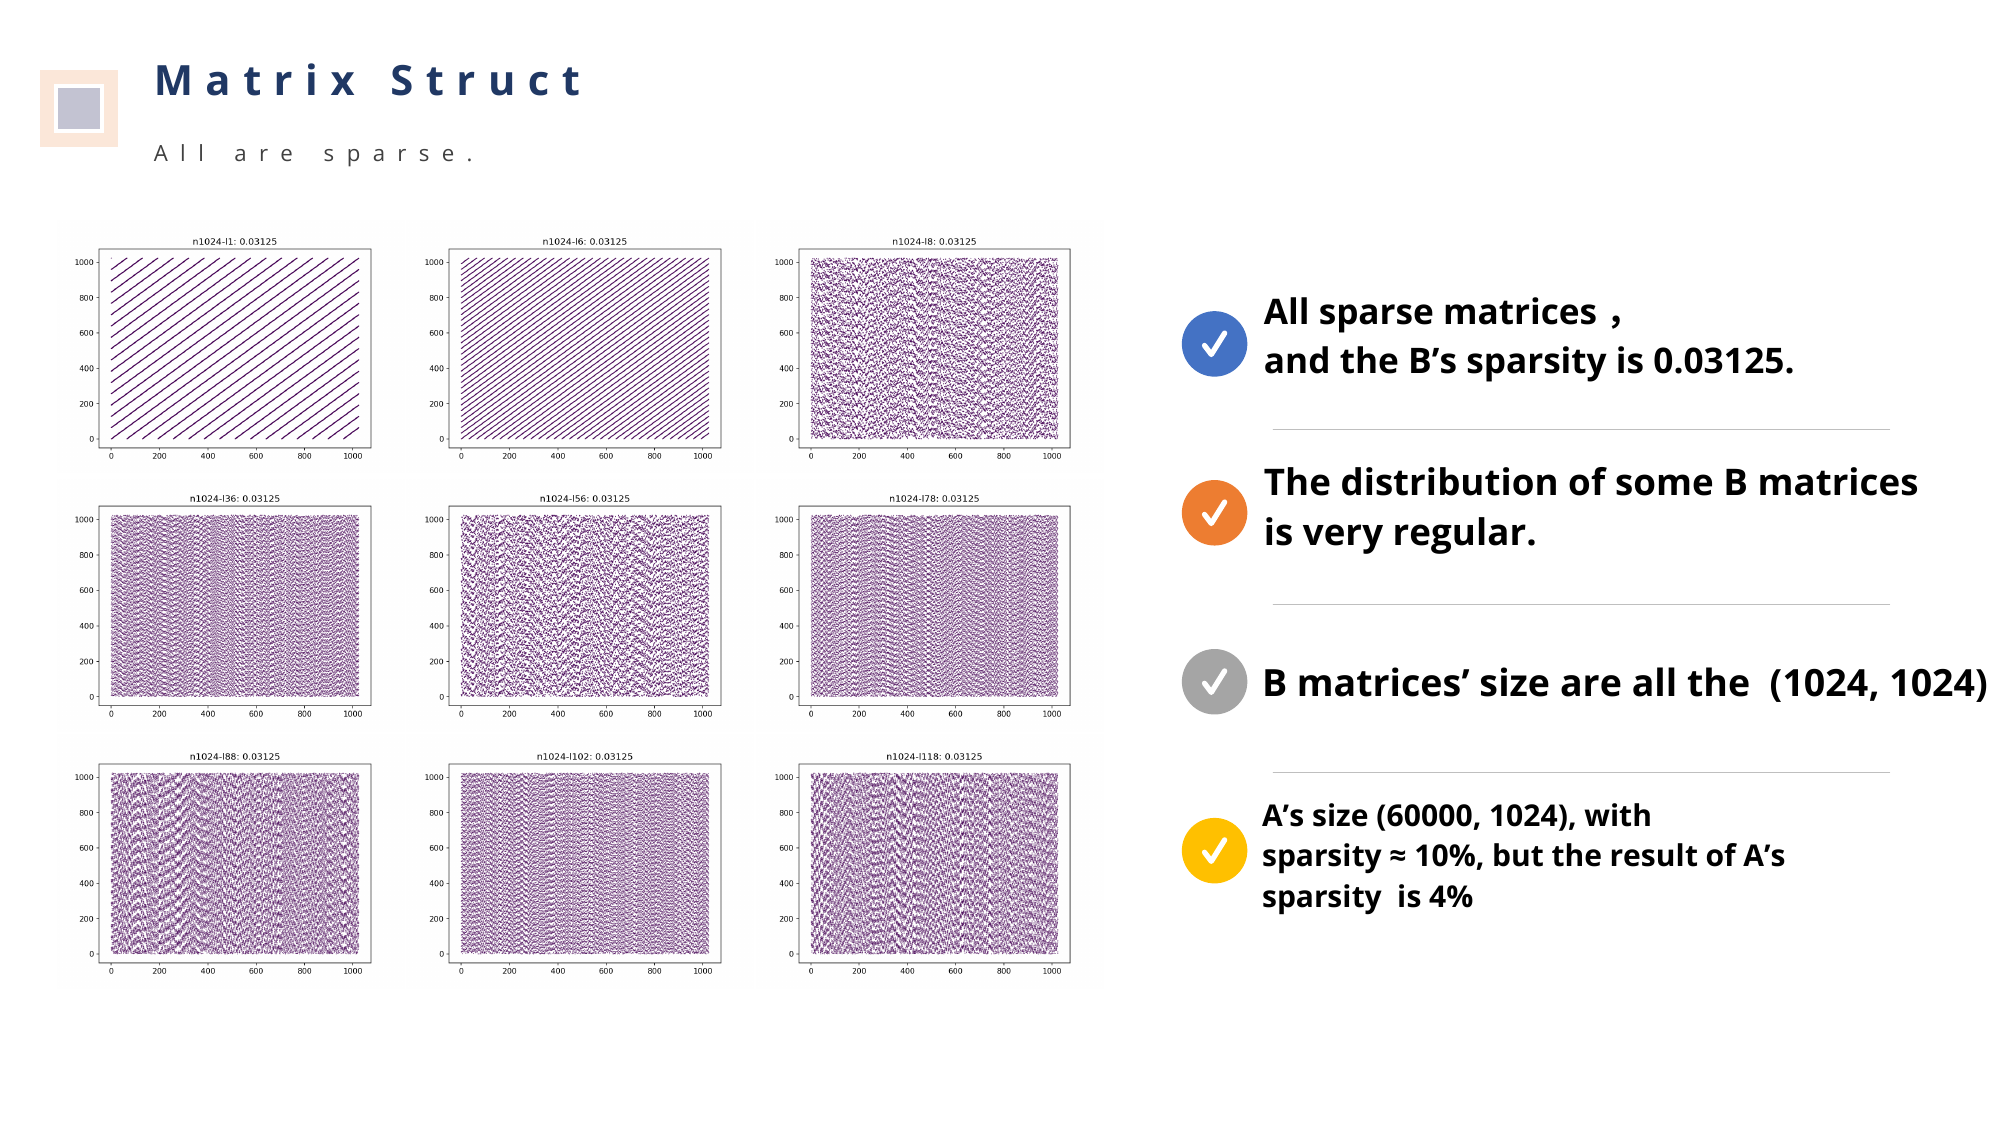

Matrix Struct
All are sparse.

|  |  |  |
| --- | --- | --- |
|  |  |  |
|  |  |  |

All sparse matrices，
and the B’s sparsity is 0.03125.

The distribution of some B matrices
is very regular.

B matrices’ size are all the  (1024, 1024)

A’s size (60000, 1024), with
sparsity ≈ 10%, but the result of A’s
sparsity  is 4%